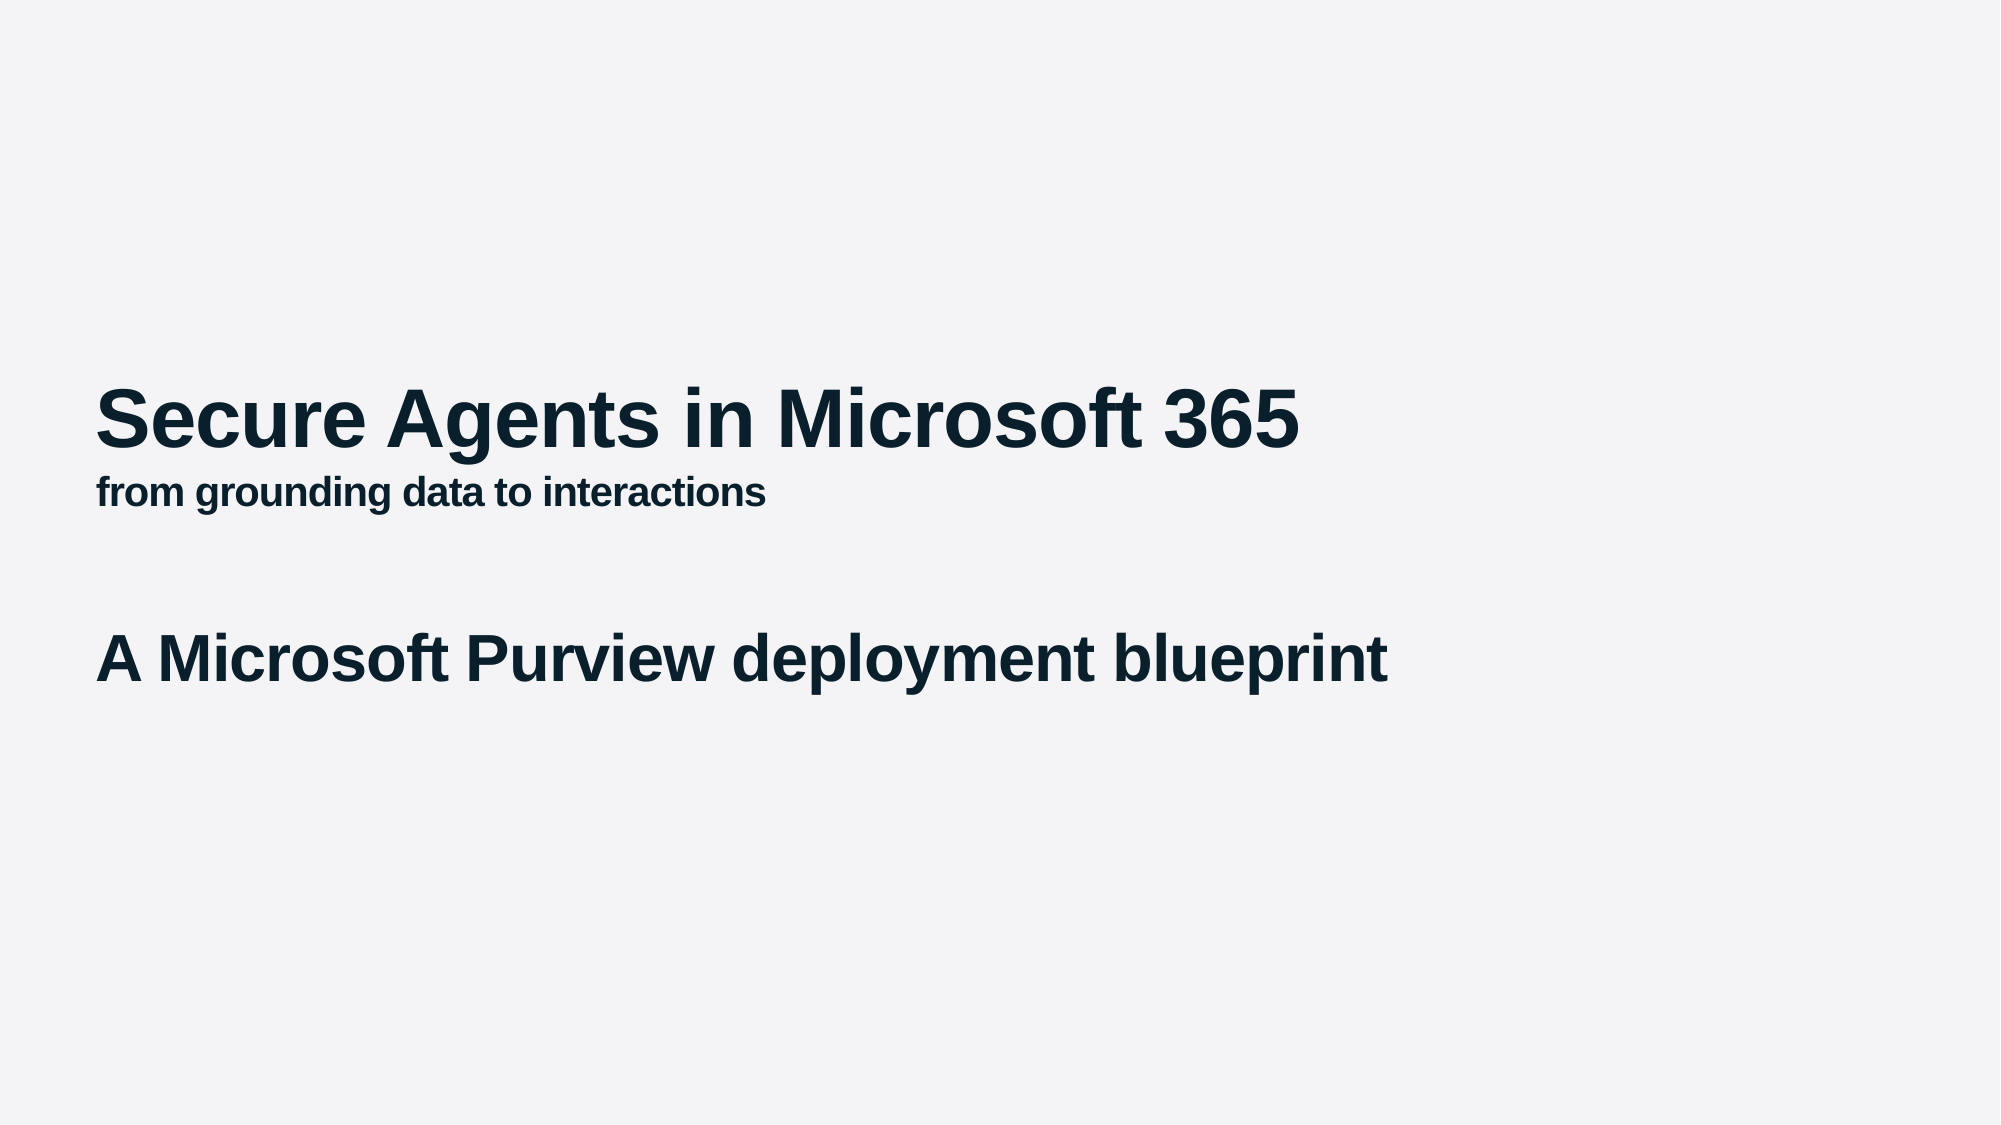

# Secure Agents in Microsoft 365 from grounding data to interactions A Microsoft Purview deployment blueprint